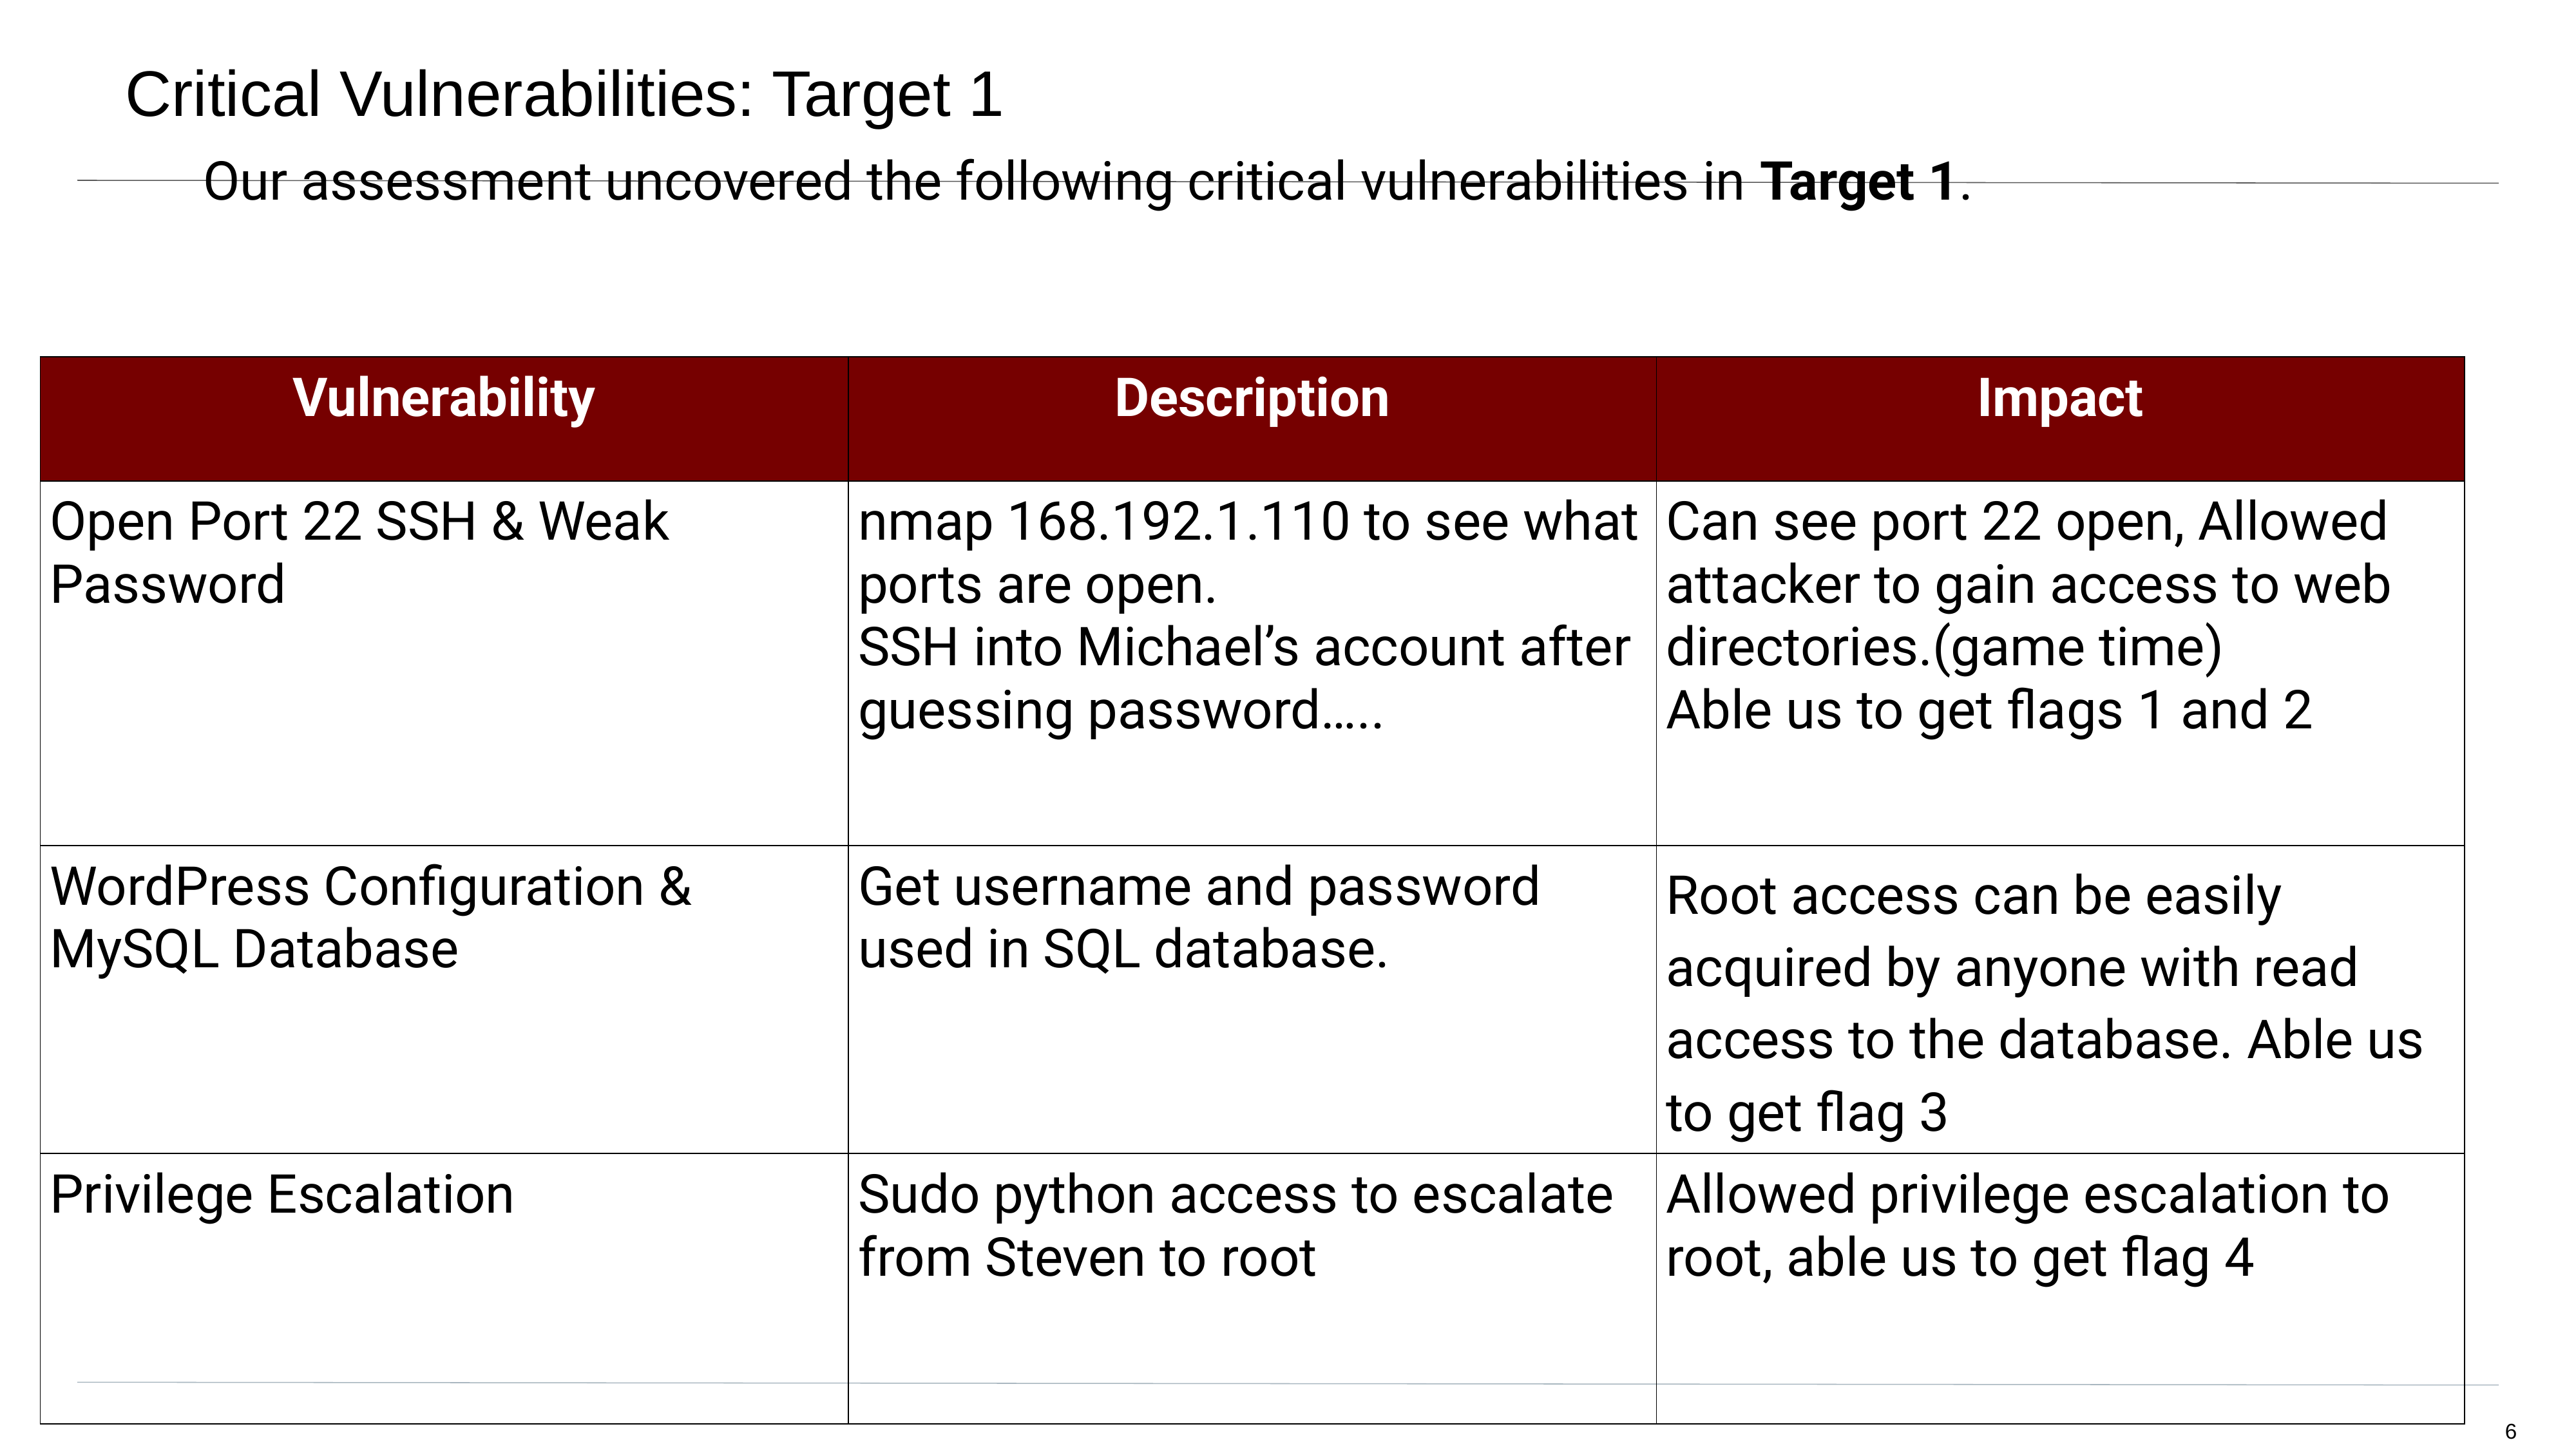

# Critical Vulnerabilities: Target 1
Our assessment uncovered the following critical vulnerabilities in Target 1.

| Vulnerability | Description | Impact |
| --- | --- | --- |
| Open Port 22 SSH & Weak Password | nmap 168.192.1.110 to see what ports are open. SSH into Michael’s account after guessing password….. | Can see port 22 open, Allowed attacker to gain access to web directories.(game time) Able us to get flags 1 and 2 |
| WordPress Configuration & MySQL Database | Get username and password used in SQL database. | Root access can be easily acquired by anyone with read access to the database. Able us to get flag 3 |
| Privilege Escalation | Sudo python access to escalate from Steven to root | Allowed privilege escalation to root, able us to get flag 4 |
6